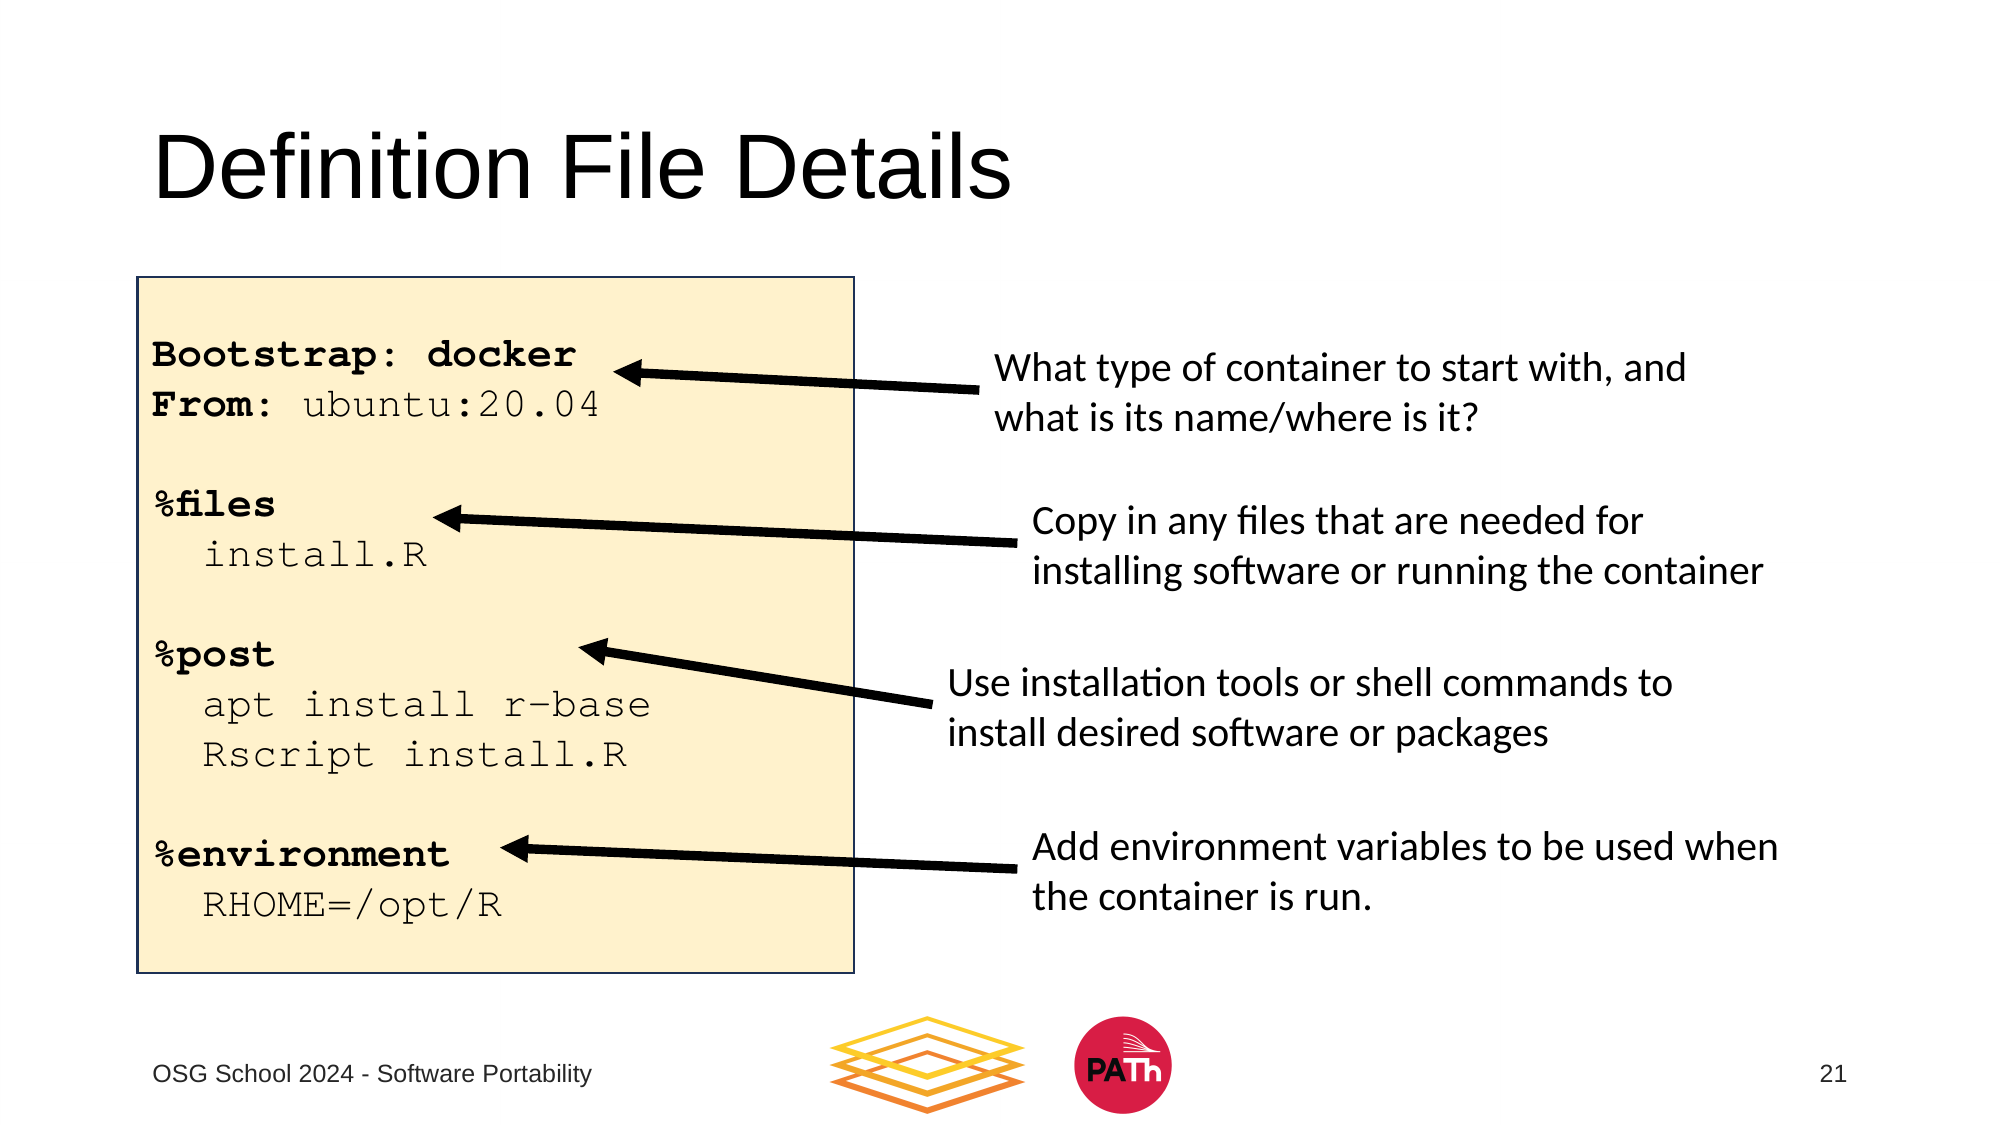

# Definition File Details
Bootstrap: docker
From: ubuntu:20.04

%files
  install.R

%post
  apt install r-base
  Rscript install.R

%environment
  RHOME=/opt/R
What type of container to start with, and what is its name/where is it?
Copy in any files that are needed for installing software or running the container
Use installation tools or shell commands to install desired software or packages
Add environment variables to be used when the container is run.
OSG School 2024 - Software Portability
21